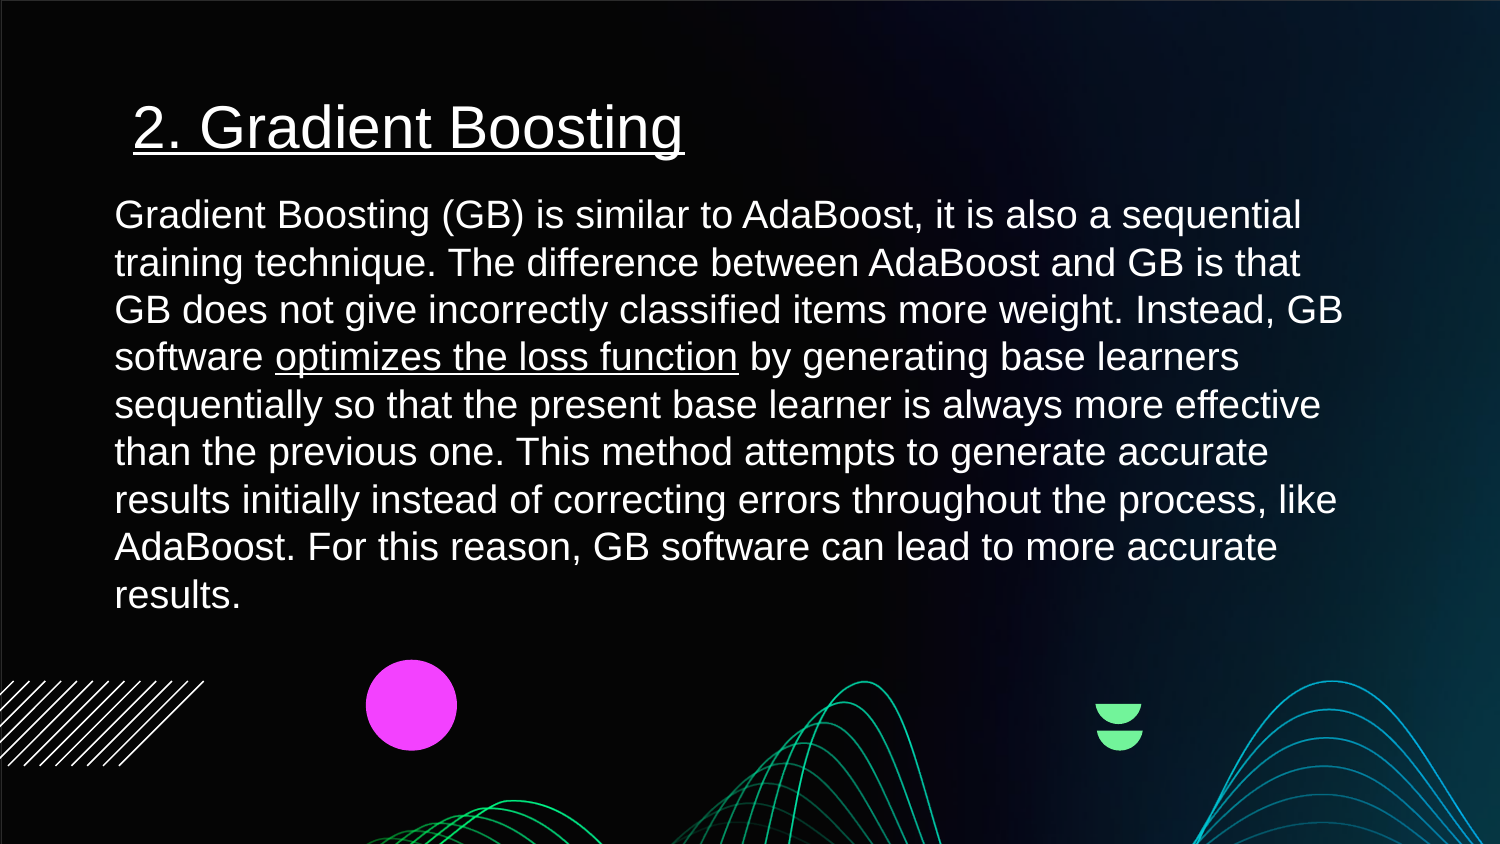

# 2. Gradient Boosting
Gradient Boosting (GB) is similar to AdaBoost, it is also a sequential training technique. The difference between AdaBoost and GB is that GB does not give incorrectly classified items more weight. Instead, GB software optimizes the loss function by generating base learners sequentially so that the present base learner is always more effective than the previous one. This method attempts to generate accurate results initially instead of correcting errors throughout the process, like AdaBoost. For this reason, GB software can lead to more accurate results.